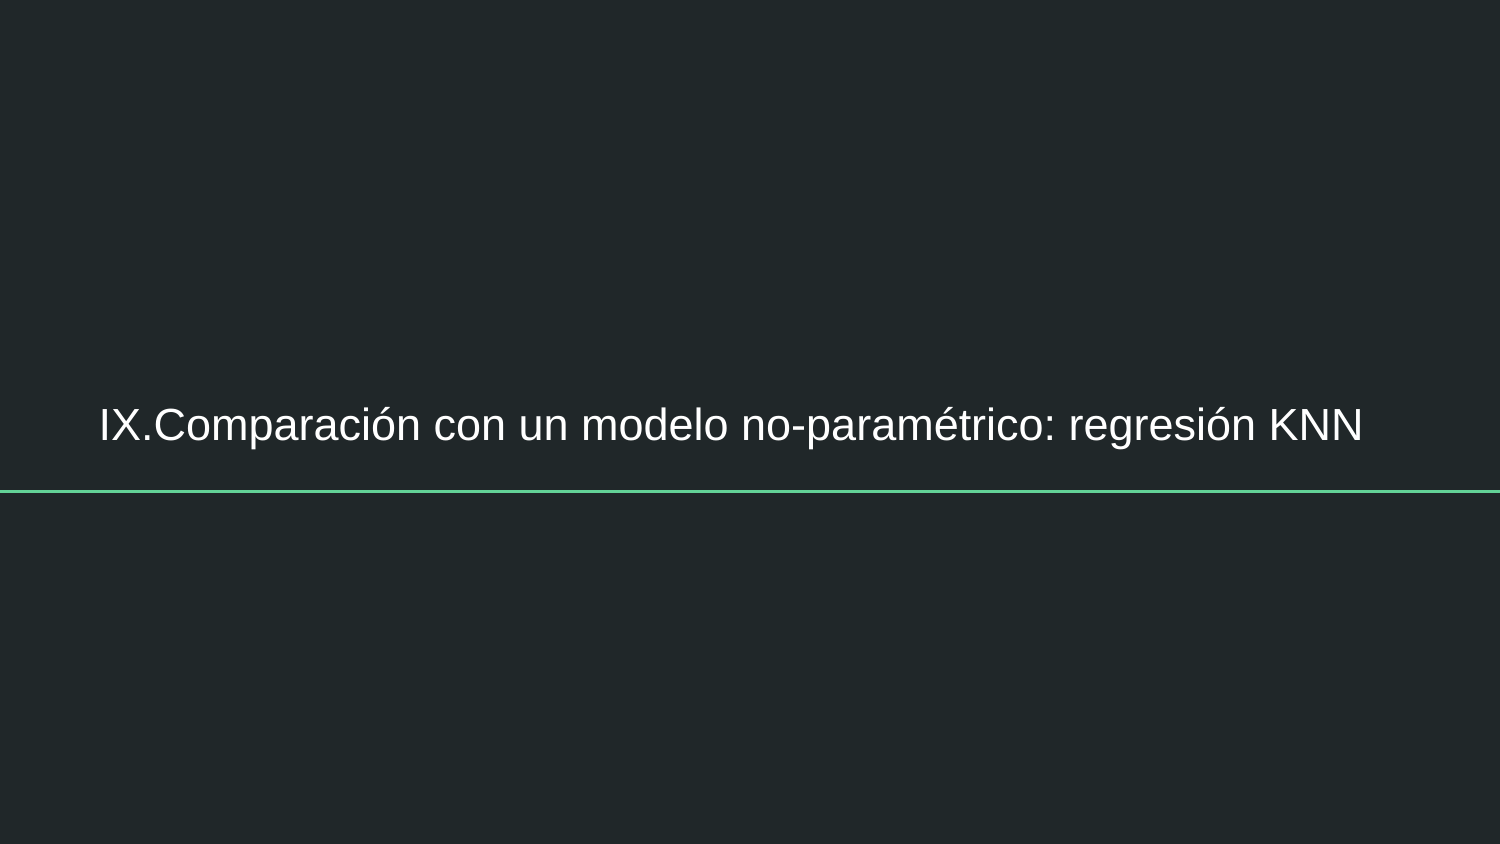

# IX.Comparación con un modelo no-paramétrico: regresión KNN